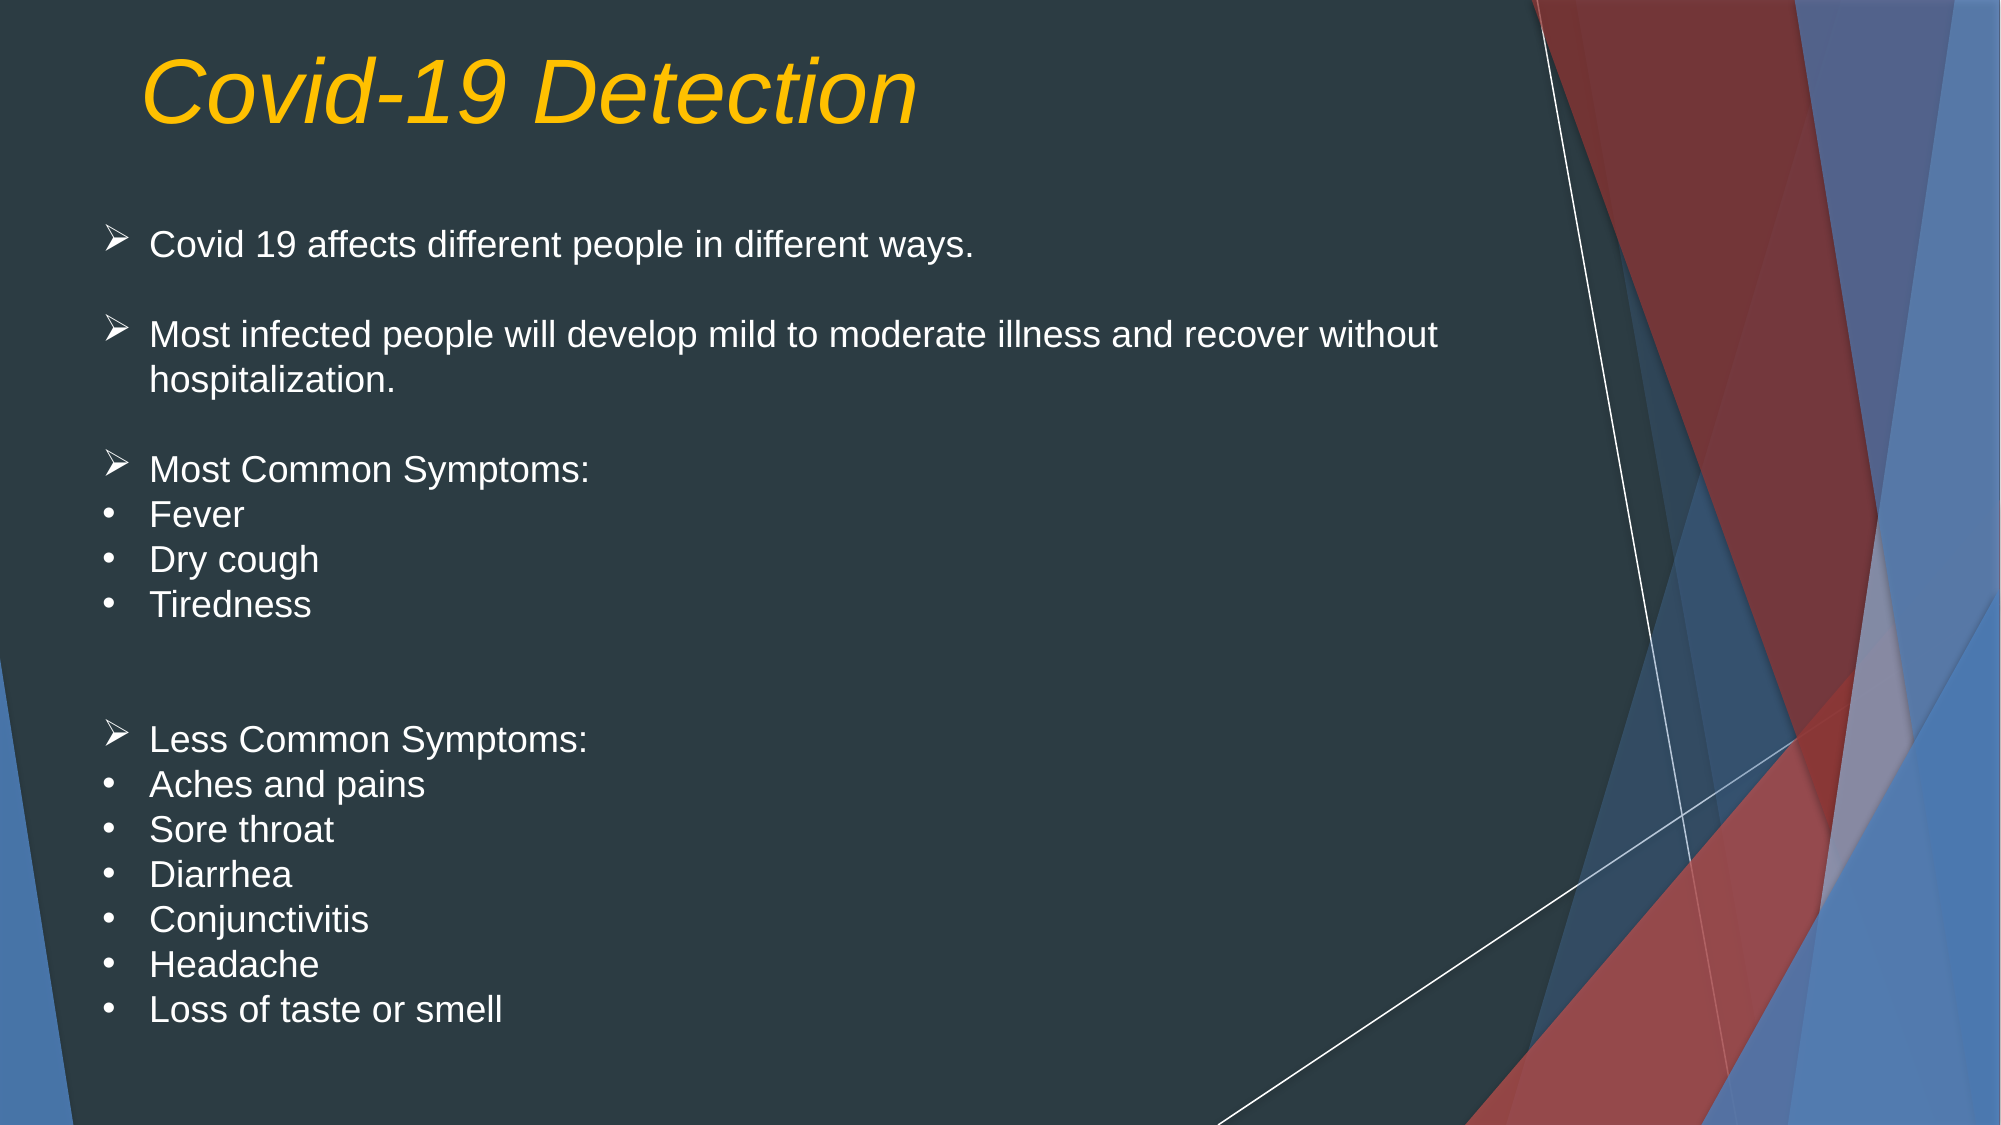

Covid-19 Detection
Covid 19 affects different people in different ways.

Most infected people will develop mild to moderate illness and recover without hospitalization.

Most Common Symptoms:
Fever
Dry cough
Tiredness

Less Common Symptoms:
Aches and pains
Sore throat
Diarrhea
Conjunctivitis
Headache
Loss of taste or smell